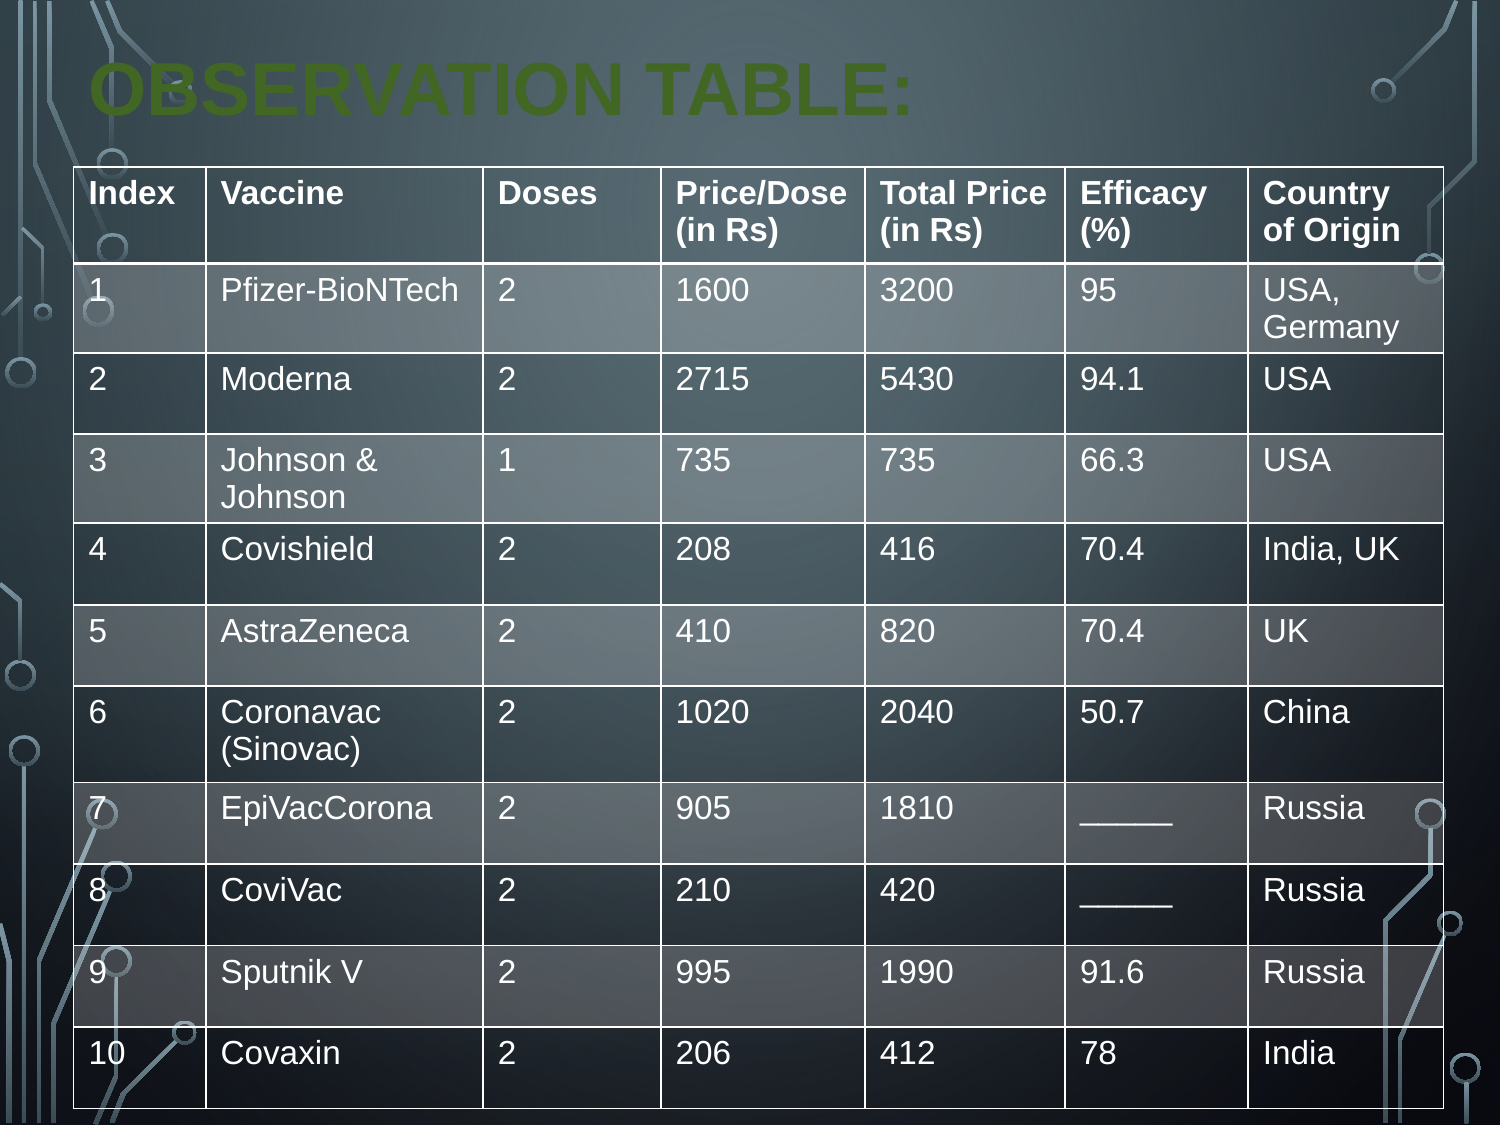

# OBSERVATION TABLE:
| Index | Vaccine | Doses | Price/Dose (in Rs) | Total Price (in Rs) | Efficacy (%) | Country of Origin |
| --- | --- | --- | --- | --- | --- | --- |
| 1 | Pfizer-BioNTech | 2 | 1600 | 3200 | 95 | USA, Germany |
| 2 | Moderna | 2 | 2715 | 5430 | 94.1 | USA |
| 3 | Johnson & Johnson | 1 | 735 | 735 | 66.3 | USA |
| 4 | Covishield | 2 | 208 | 416 | 70.4 | India, UK |
| 5 | AstraZeneca | 2 | 410 | 820 | 70.4 | UK |
| 6 | Coronavac (Sinovac) | 2 | 1020 | 2040 | 50.7 | China |
| 7 | EpiVacCorona | 2 | 905 | 1810 | \_\_\_\_\_ | Russia |
| 8 | CoviVac | 2 | 210 | 420 | \_\_\_\_\_ | Russia |
| 9 | Sputnik V | 2 | 995 | 1990 | 91.6 | Russia |
| 10 | Covaxin | 2 | 206 | 412 | 78 | India |